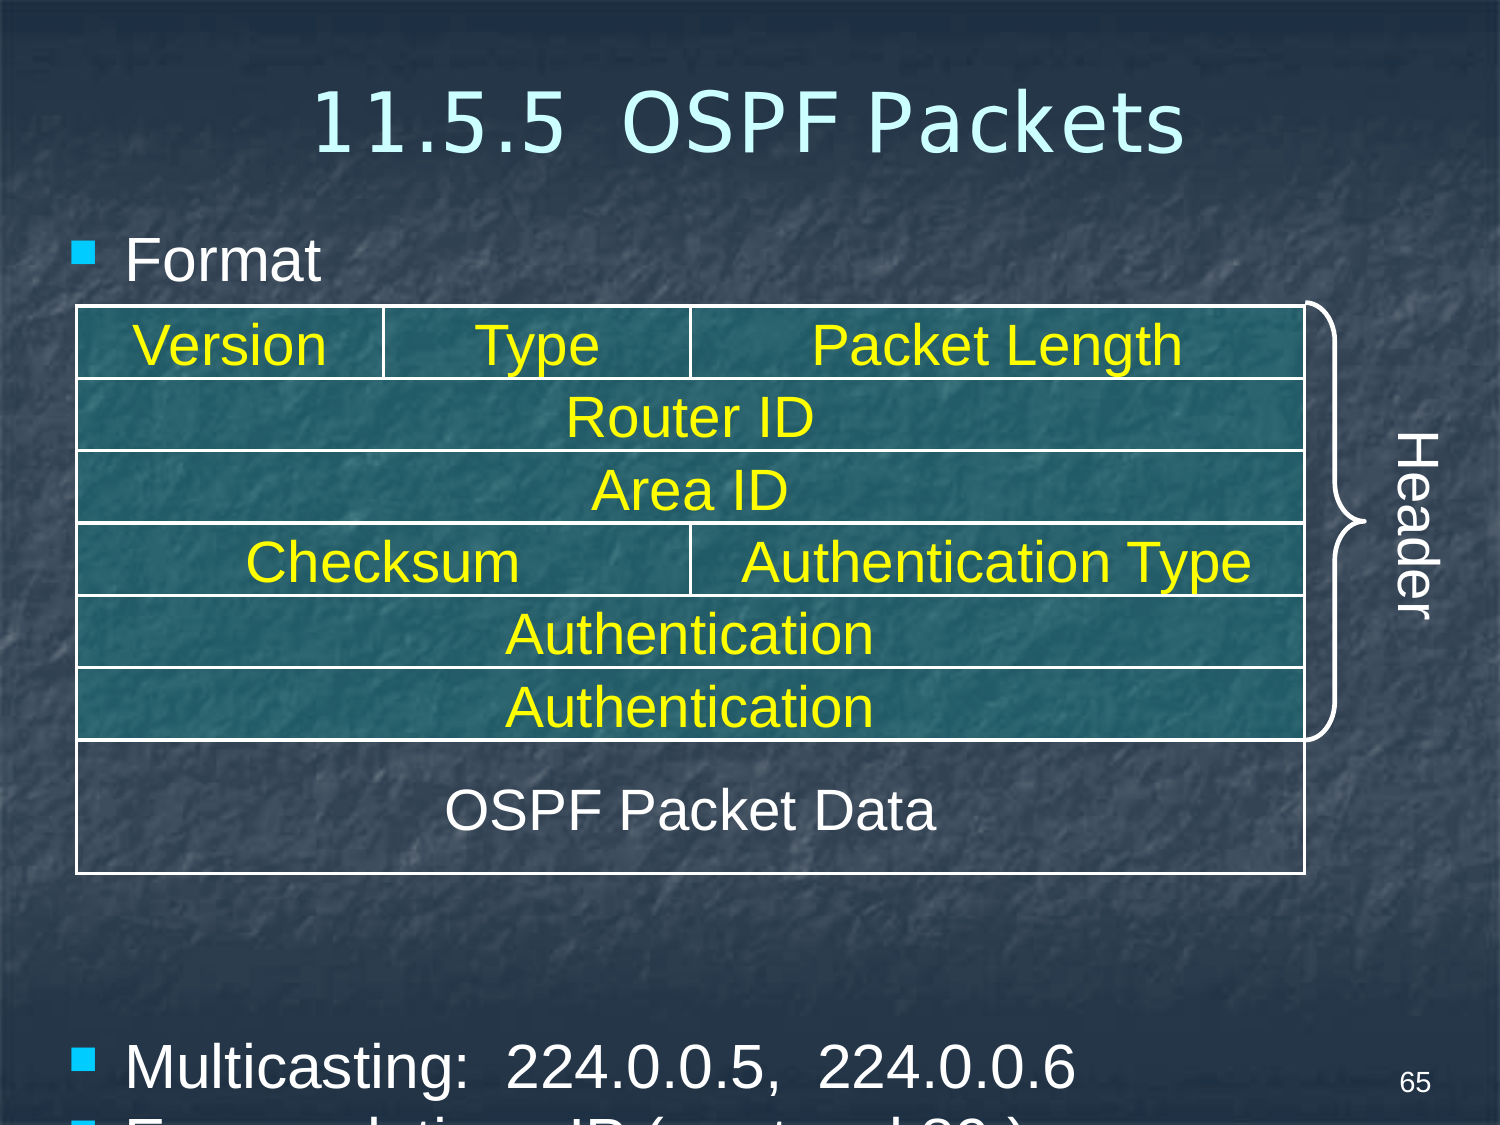

# 11.5.5  OSPF Packets
Format

Multicasting:  224.0.0.5,  224.0.0.6
Encapsulation:  IP ( protocol 89 )

Version
Type
Packet Length
Router ID
Header
Area ID
Checksum
Authentication Type
Authentication
Authentication
OSPF Packet Data
65